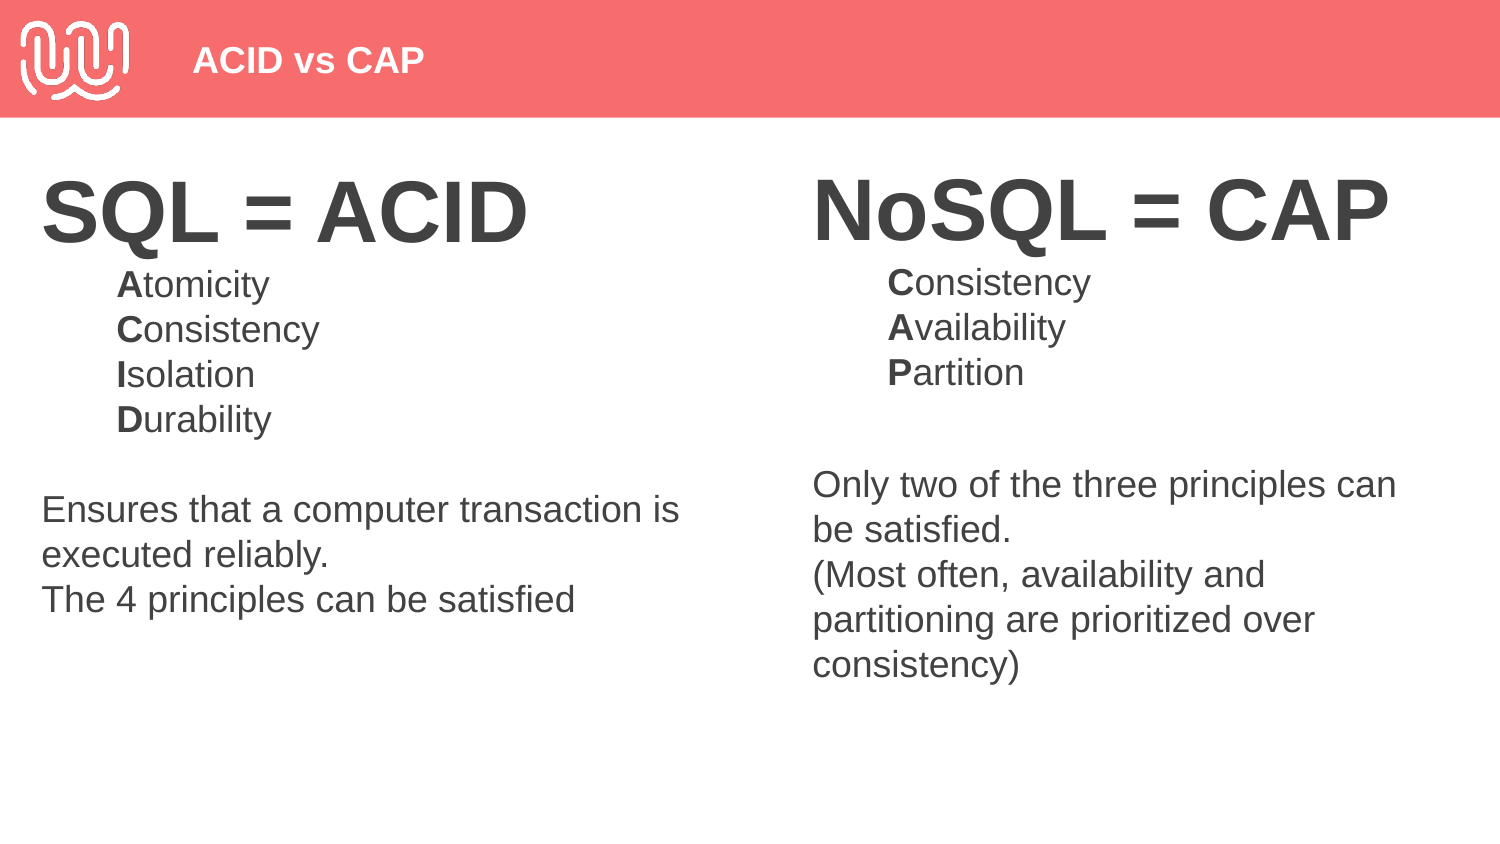

# ACID vs CAP

NoSQL = CAP
Consistency
Availability
Partition

Only two of the three principles can be satisfied.
(Most often, availability and partitioning are prioritized over consistency)

SQL = ACID
Atomicity
Consistency
Isolation
Durability

Ensures that a computer transaction is executed reliably.
The 4 principles can be satisfied